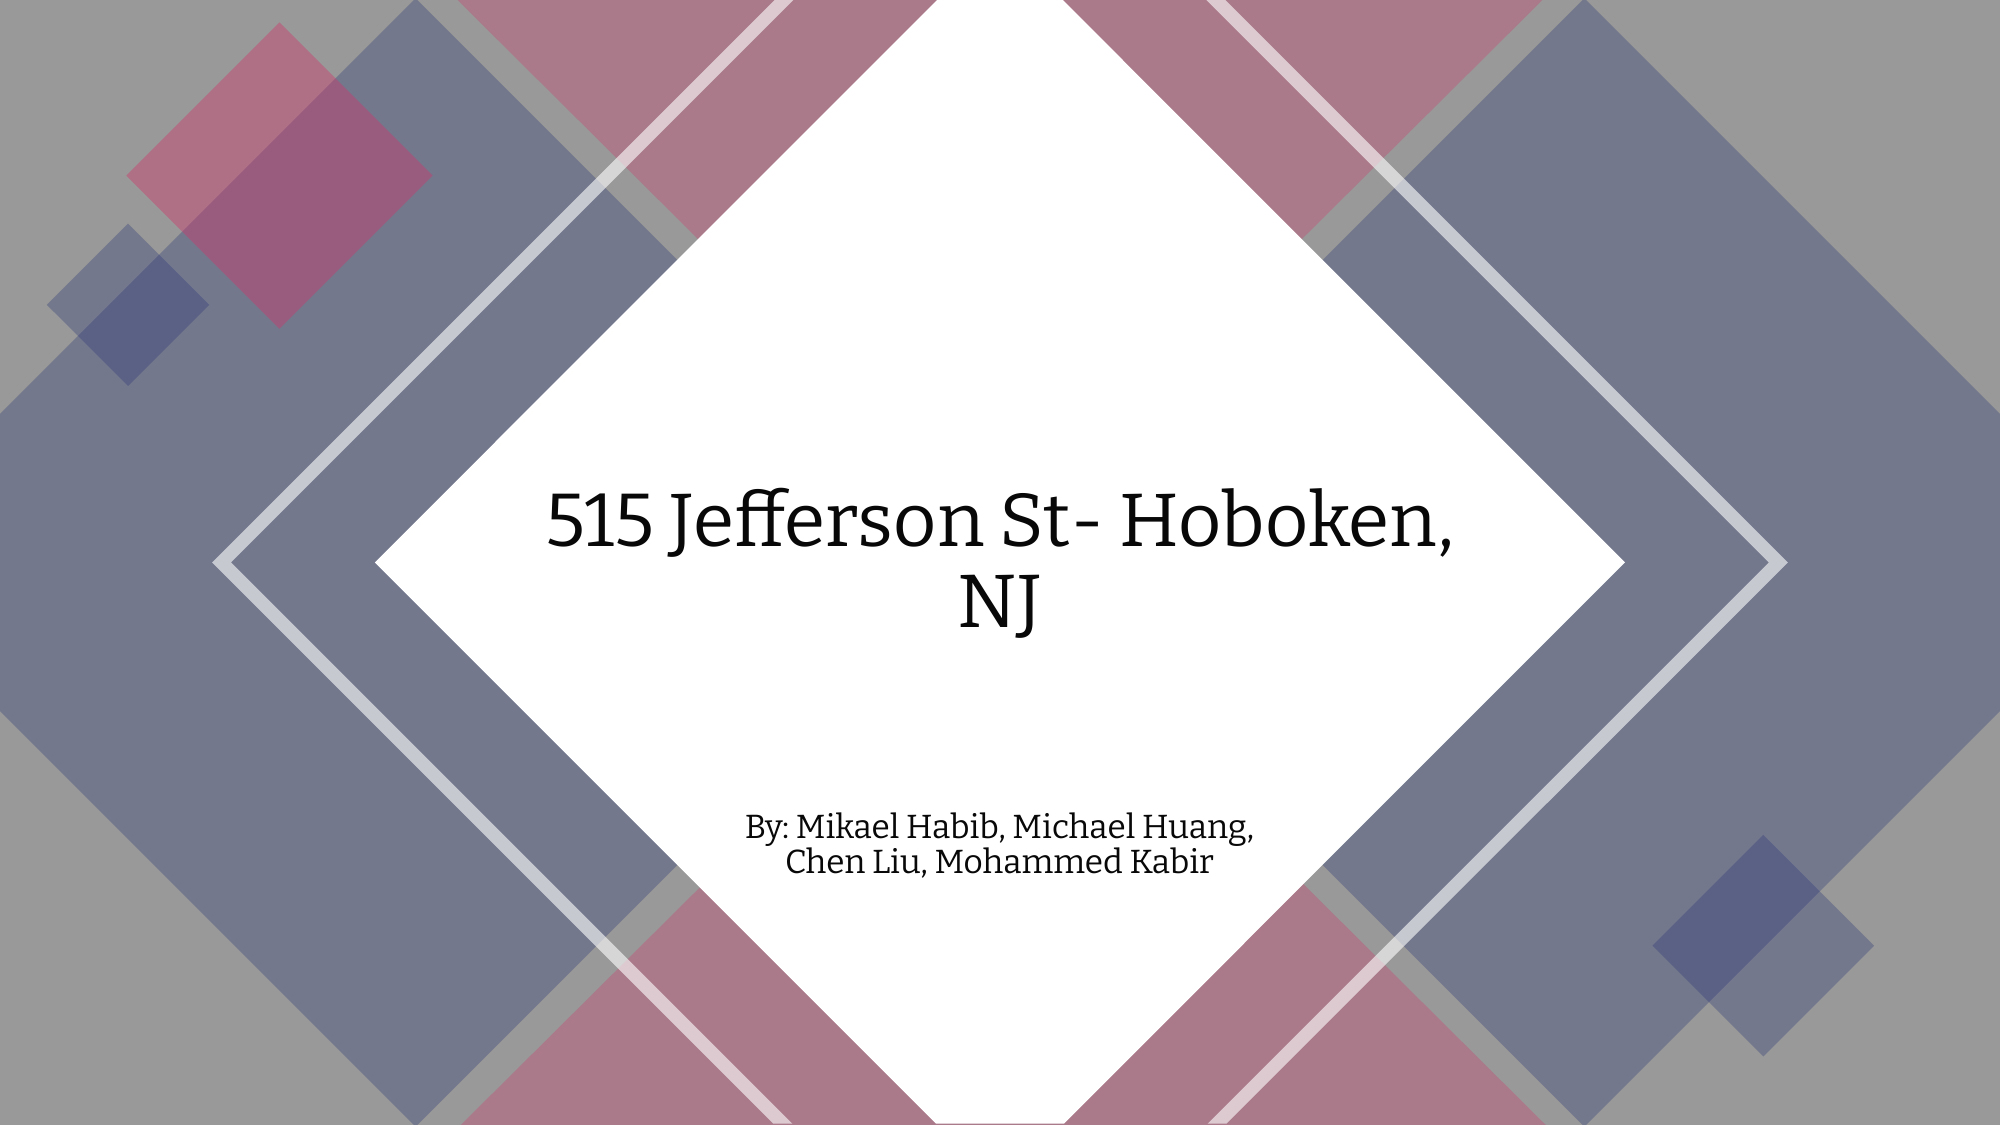

# 515 Jefferson St- Hoboken, NJ

By: Mikael Habib, Michael Huang, Chen Liu, Mohammed Kabir